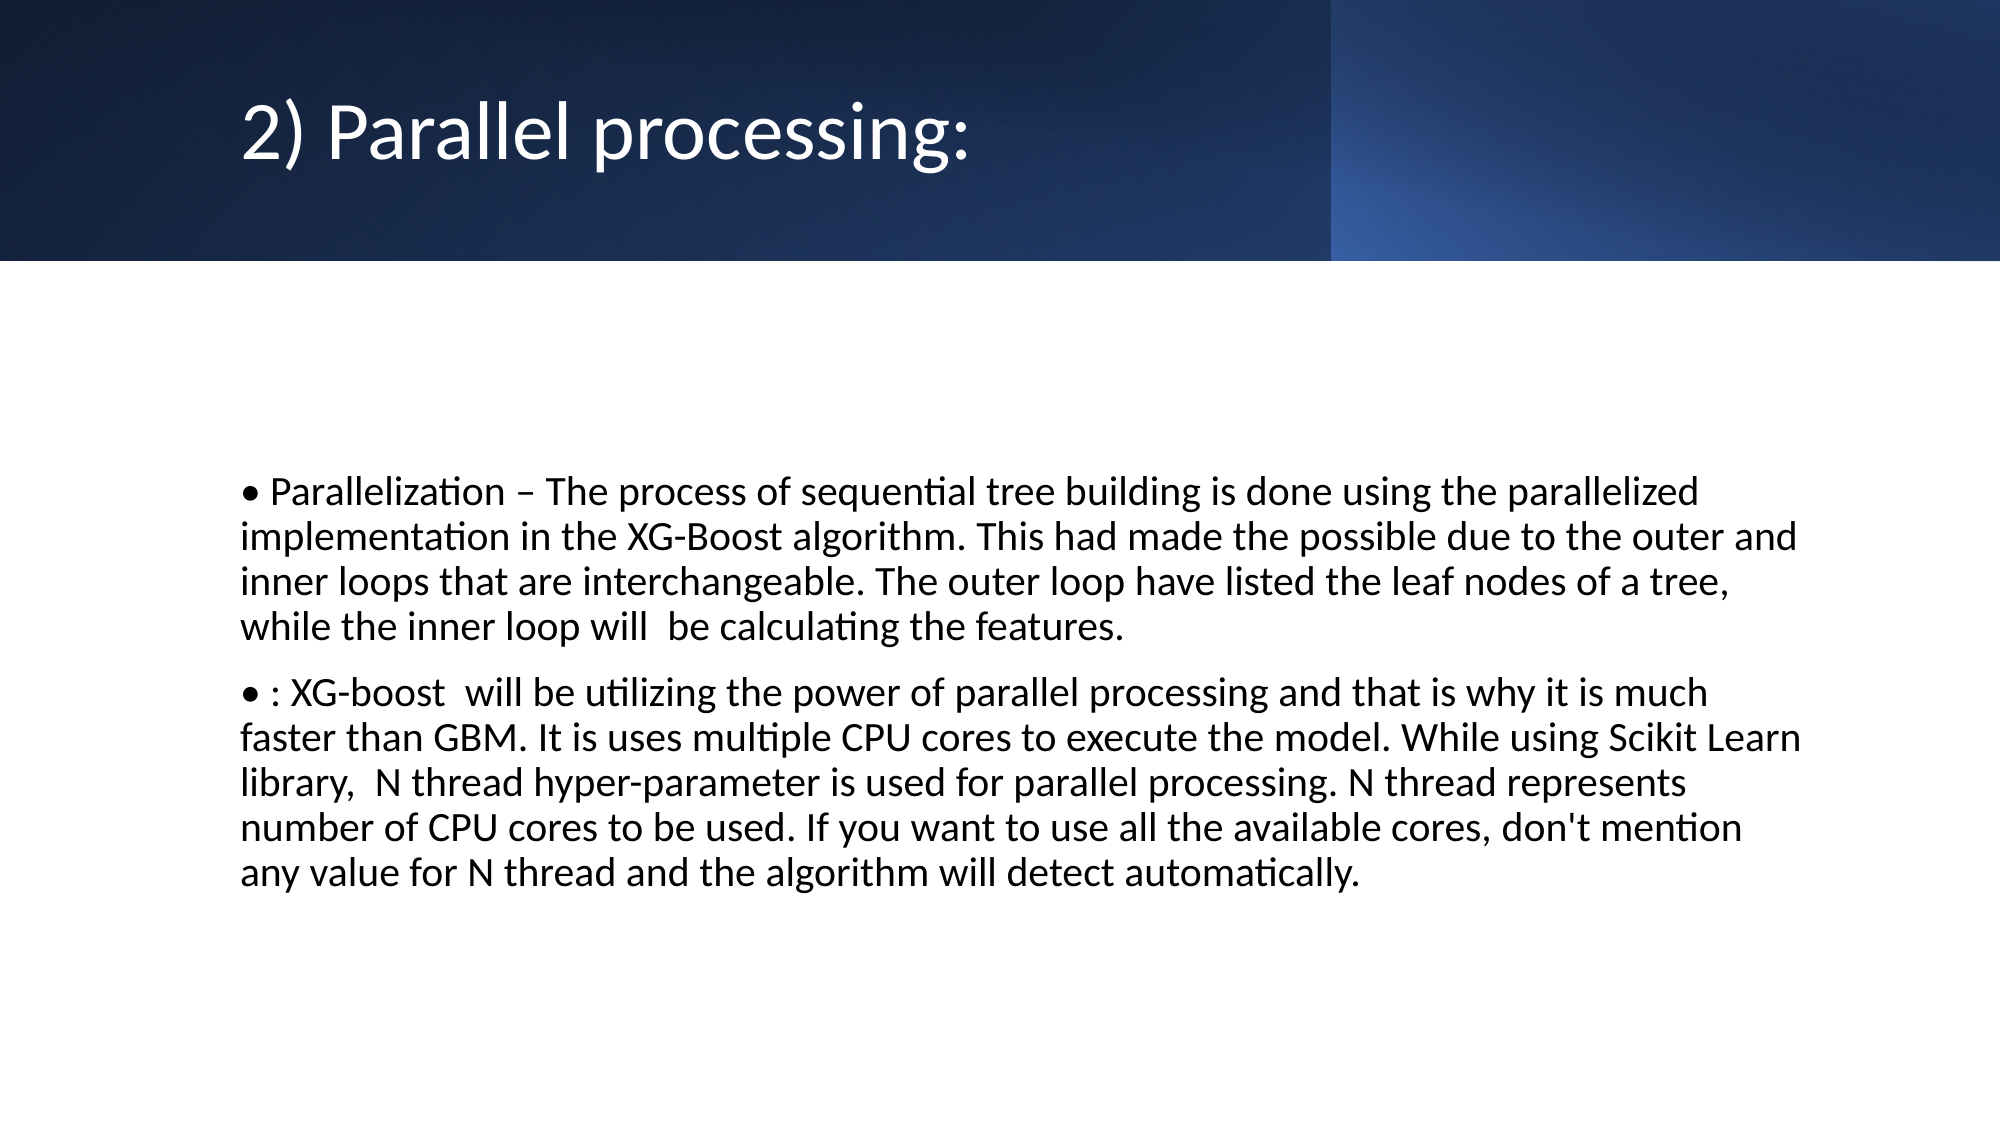

# 2) Parallel processing:
• Parallelization – The process of sequential tree building is done using the parallelized implementation in the XG-Boost algorithm. This had made the possible due to the outer and inner loops that are interchangeable. The outer loop have listed the leaf nodes of a tree, while the inner loop will  be calculating the features.
• : XG-boost  will be utilizing the power of parallel processing and that is why it is much faster than GBM. It is uses multiple CPU cores to execute the model. While using Scikit Learn library,  N thread hyper-parameter is used for parallel processing. N thread represents number of CPU cores to be used. If you want to use all the available cores, don't mention any value for N thread and the algorithm will detect automatically.